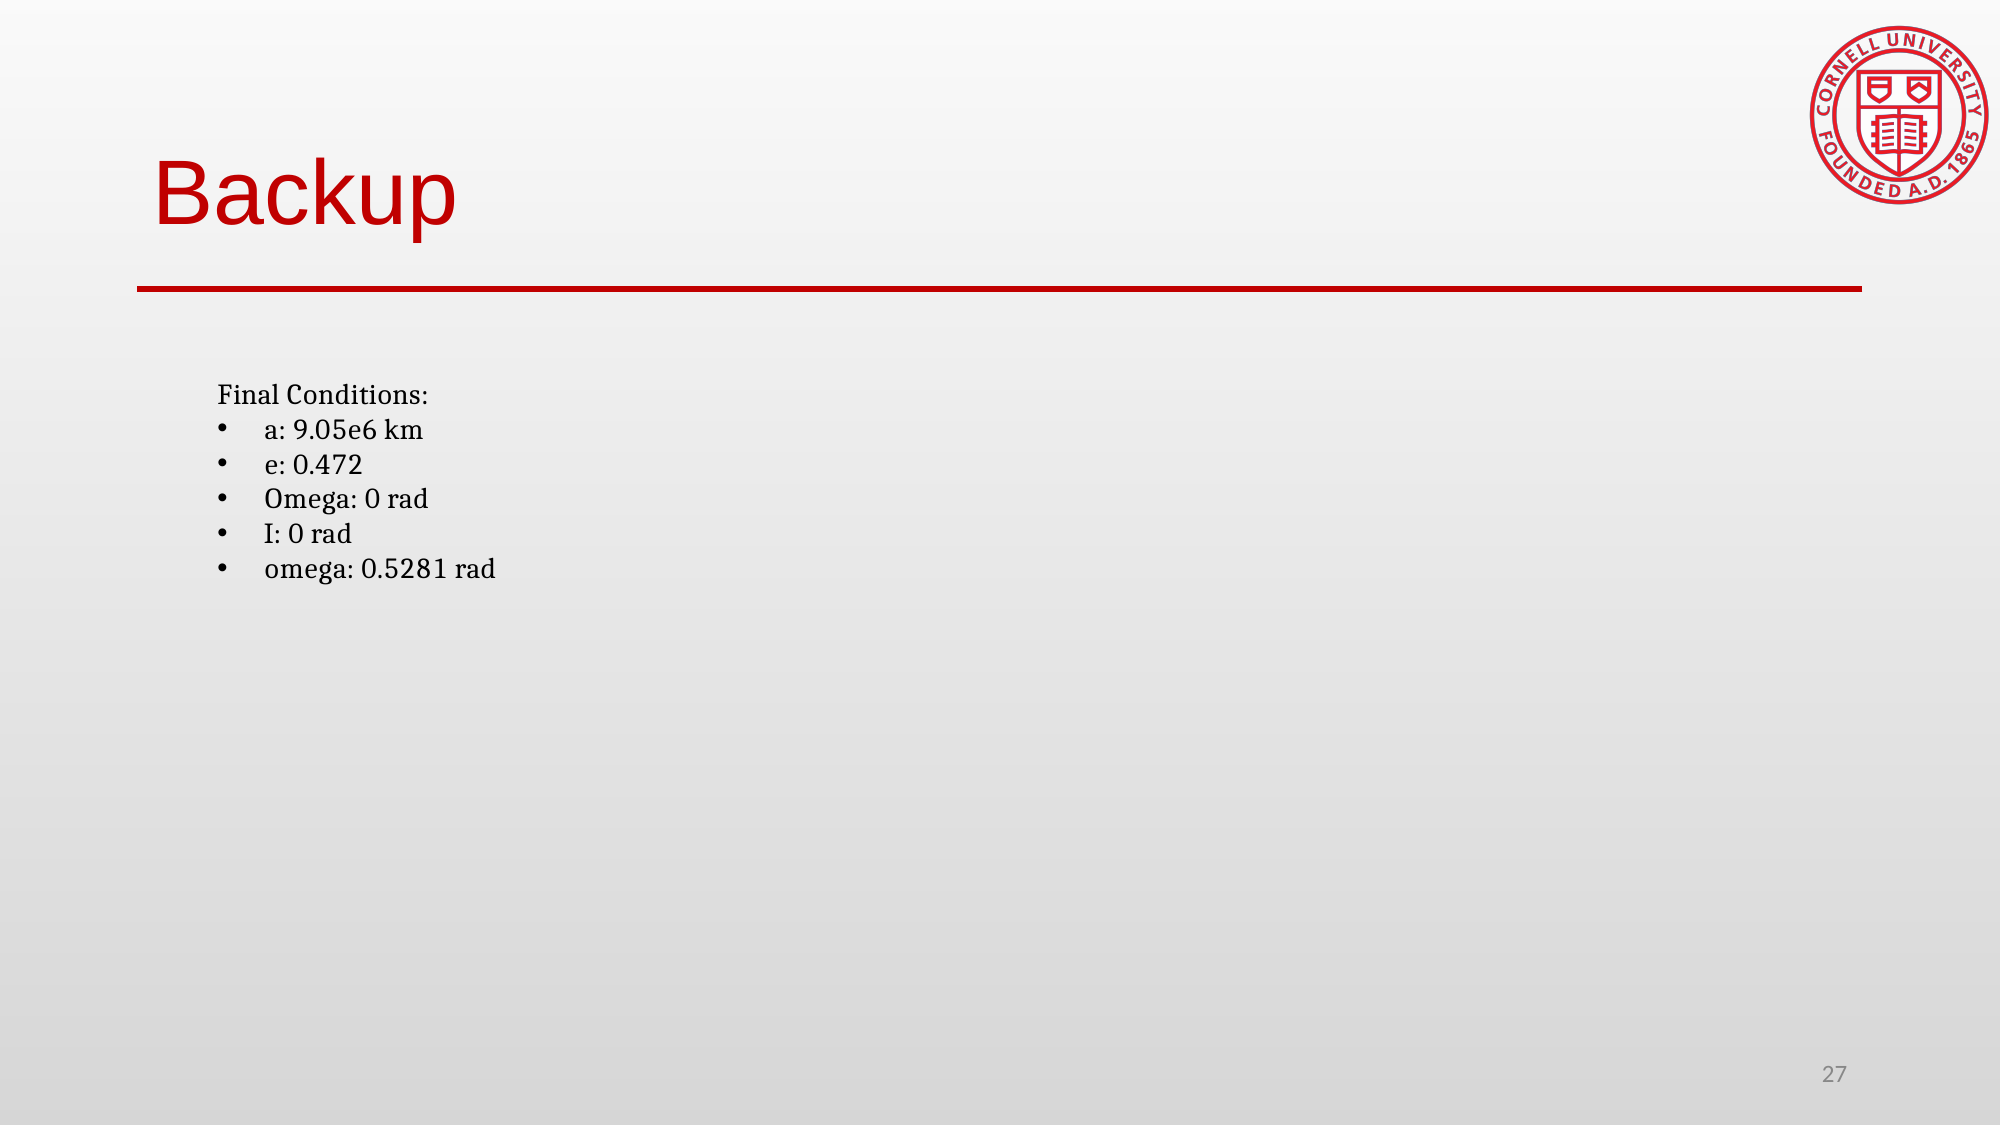

# Backup
Final Conditions:
a: 9.05e6 km
e: 0.472
Omega: 0 rad
I: 0 rad
omega: 0.5281 rad

27